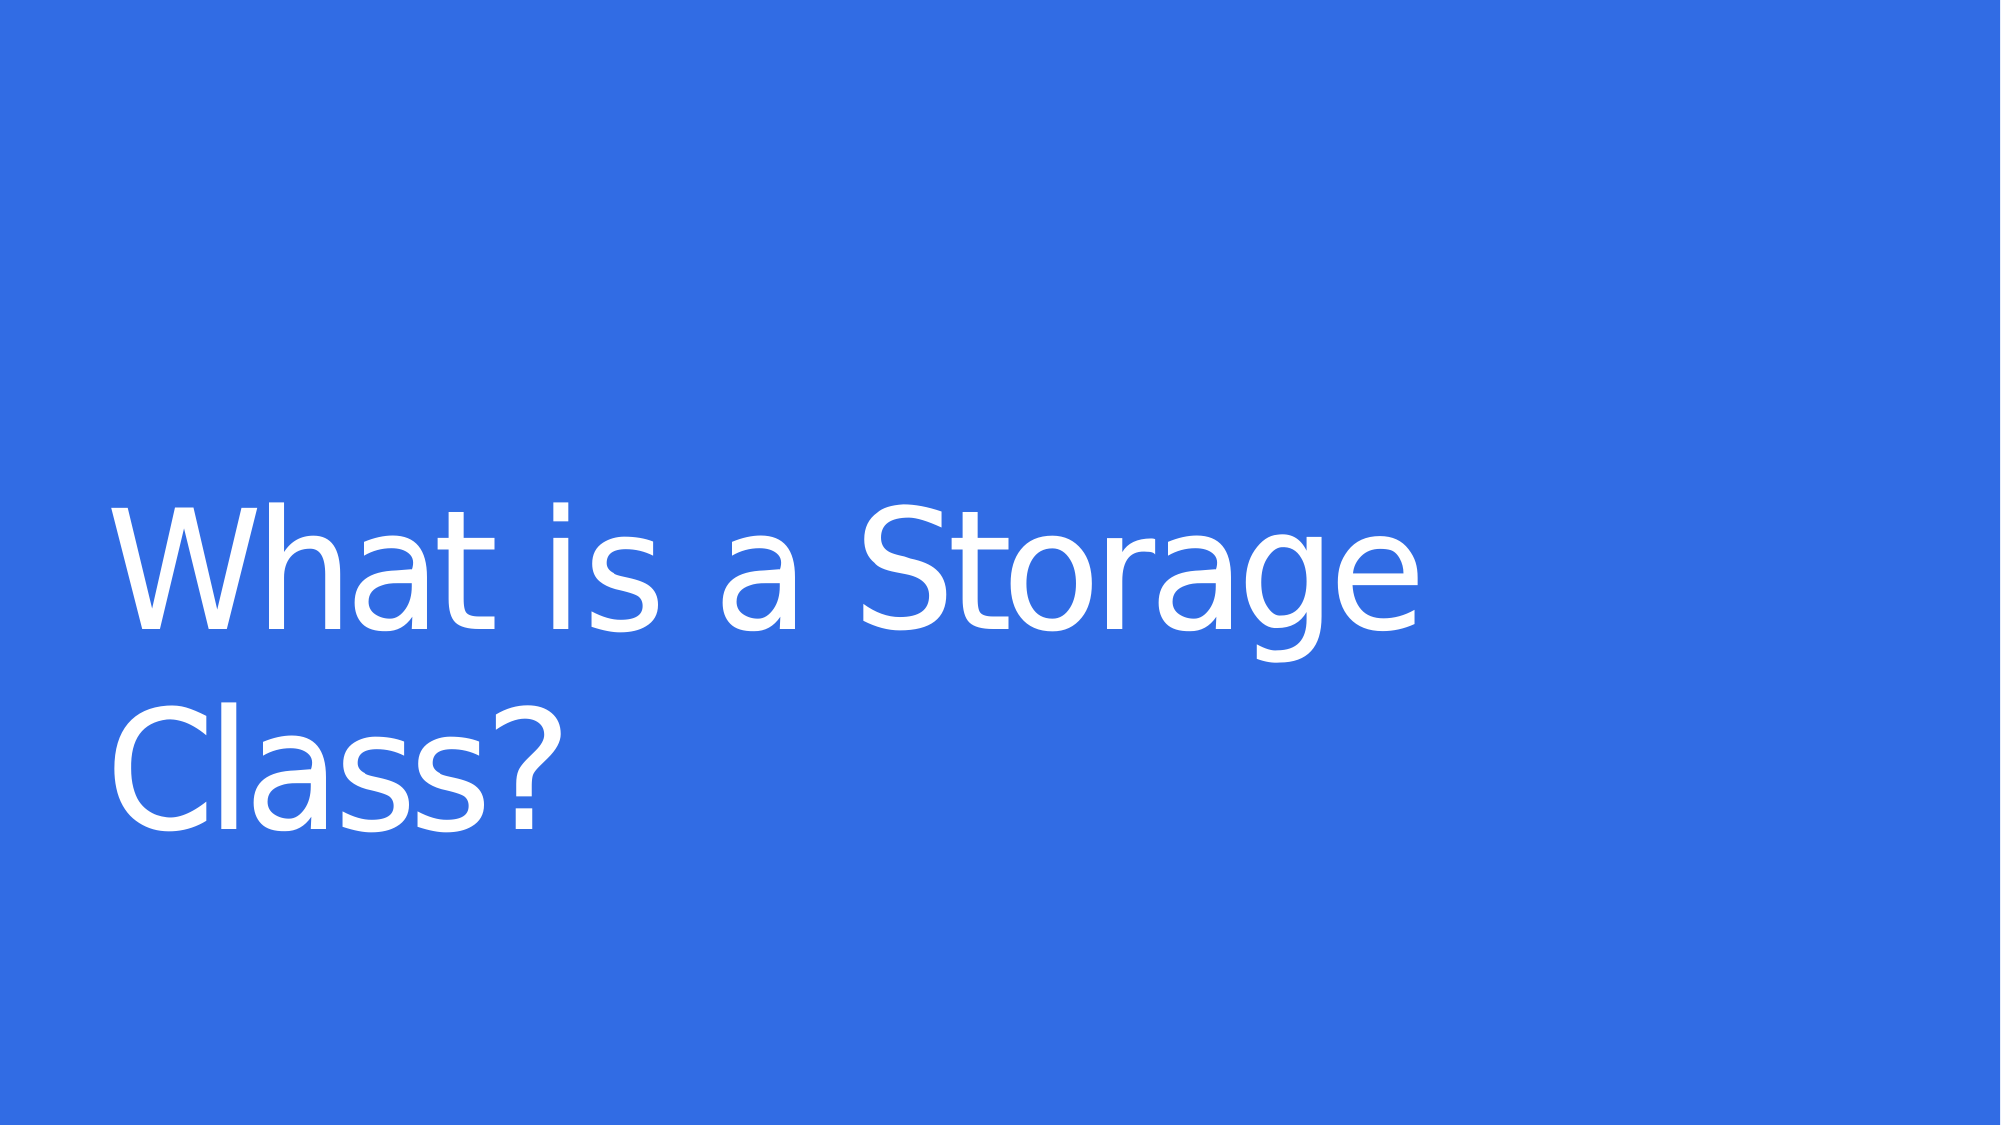

# What is a Storage Class?
Copyright © Thinknyx Technologies LLP